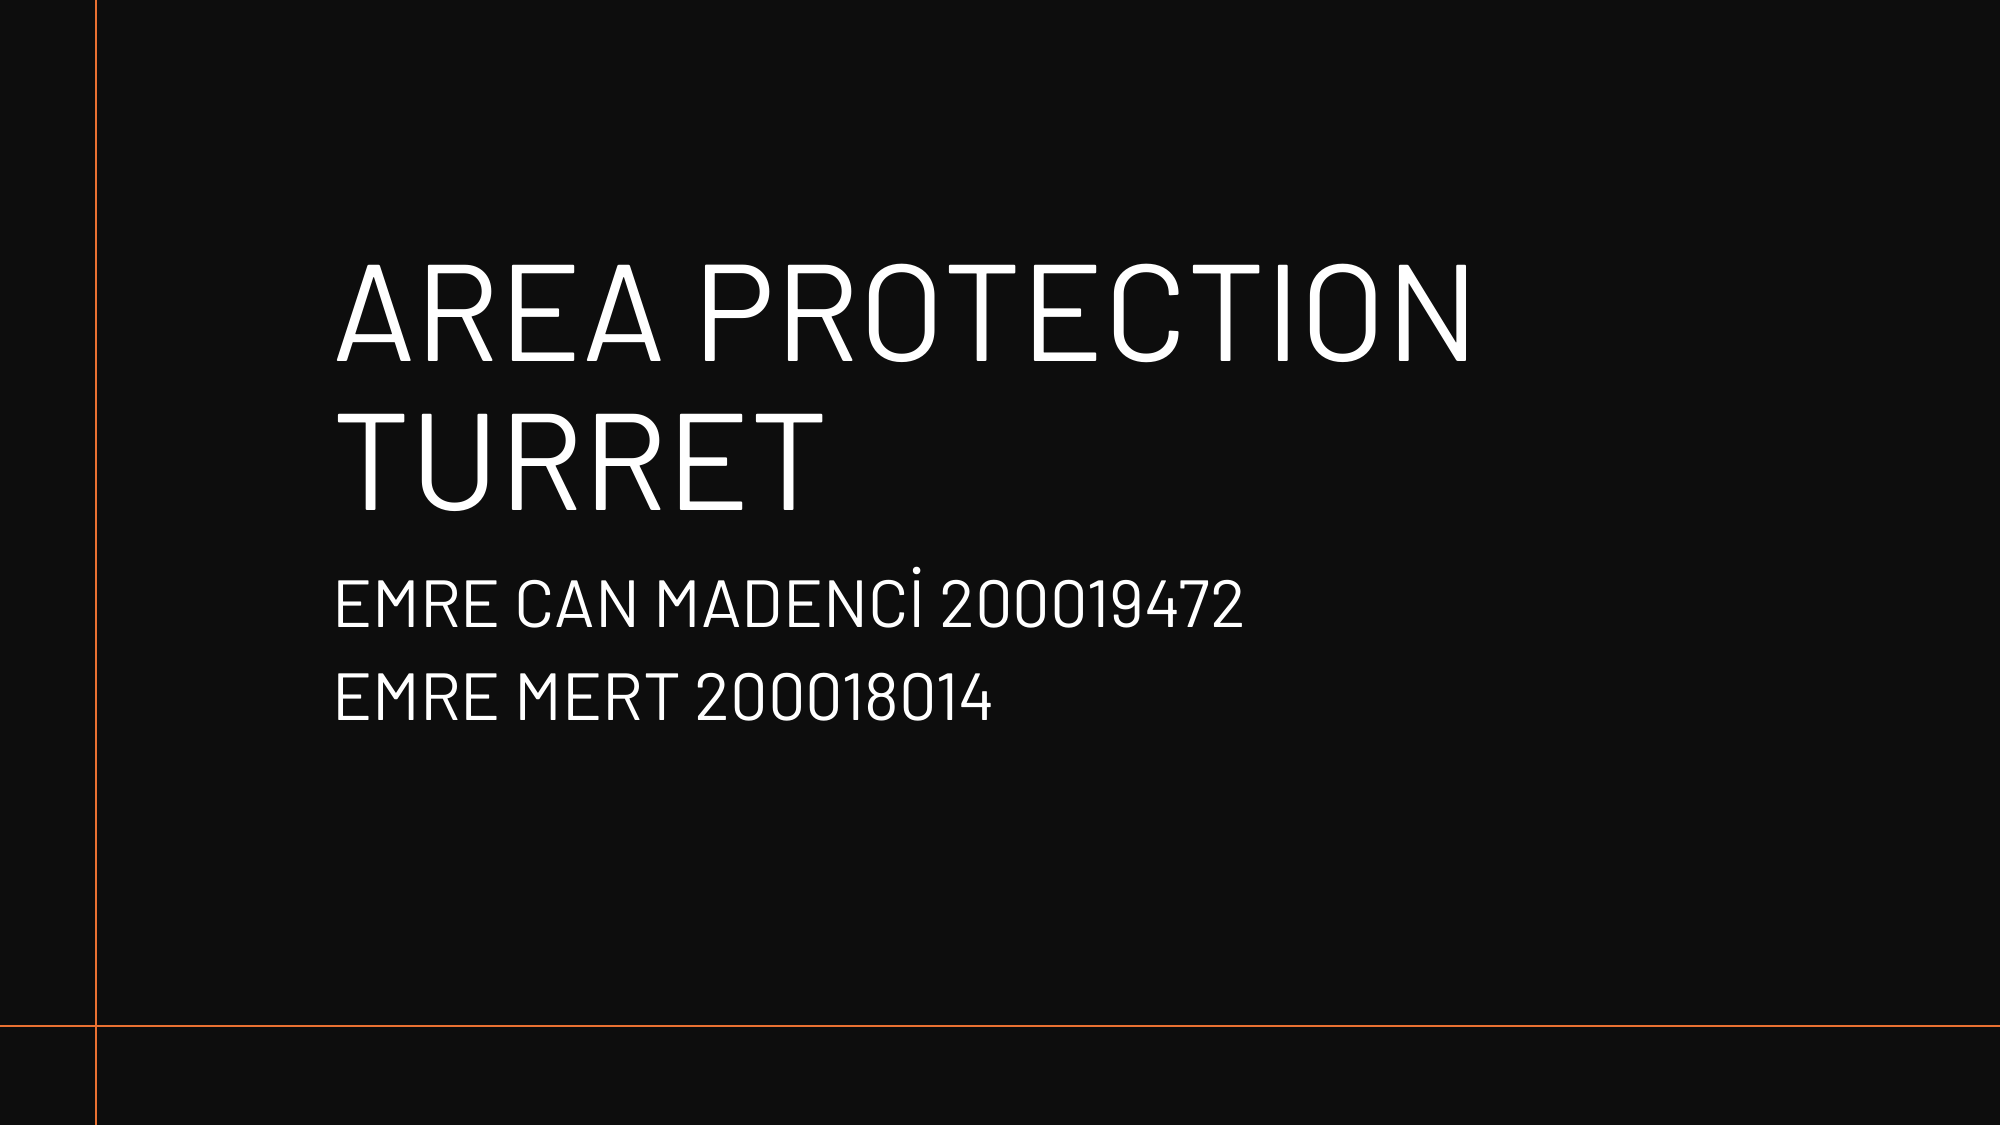

# AREA PROTECTION TURRET
EMRE CAN MADENCİ 200019472
EMRE MERT 200018014